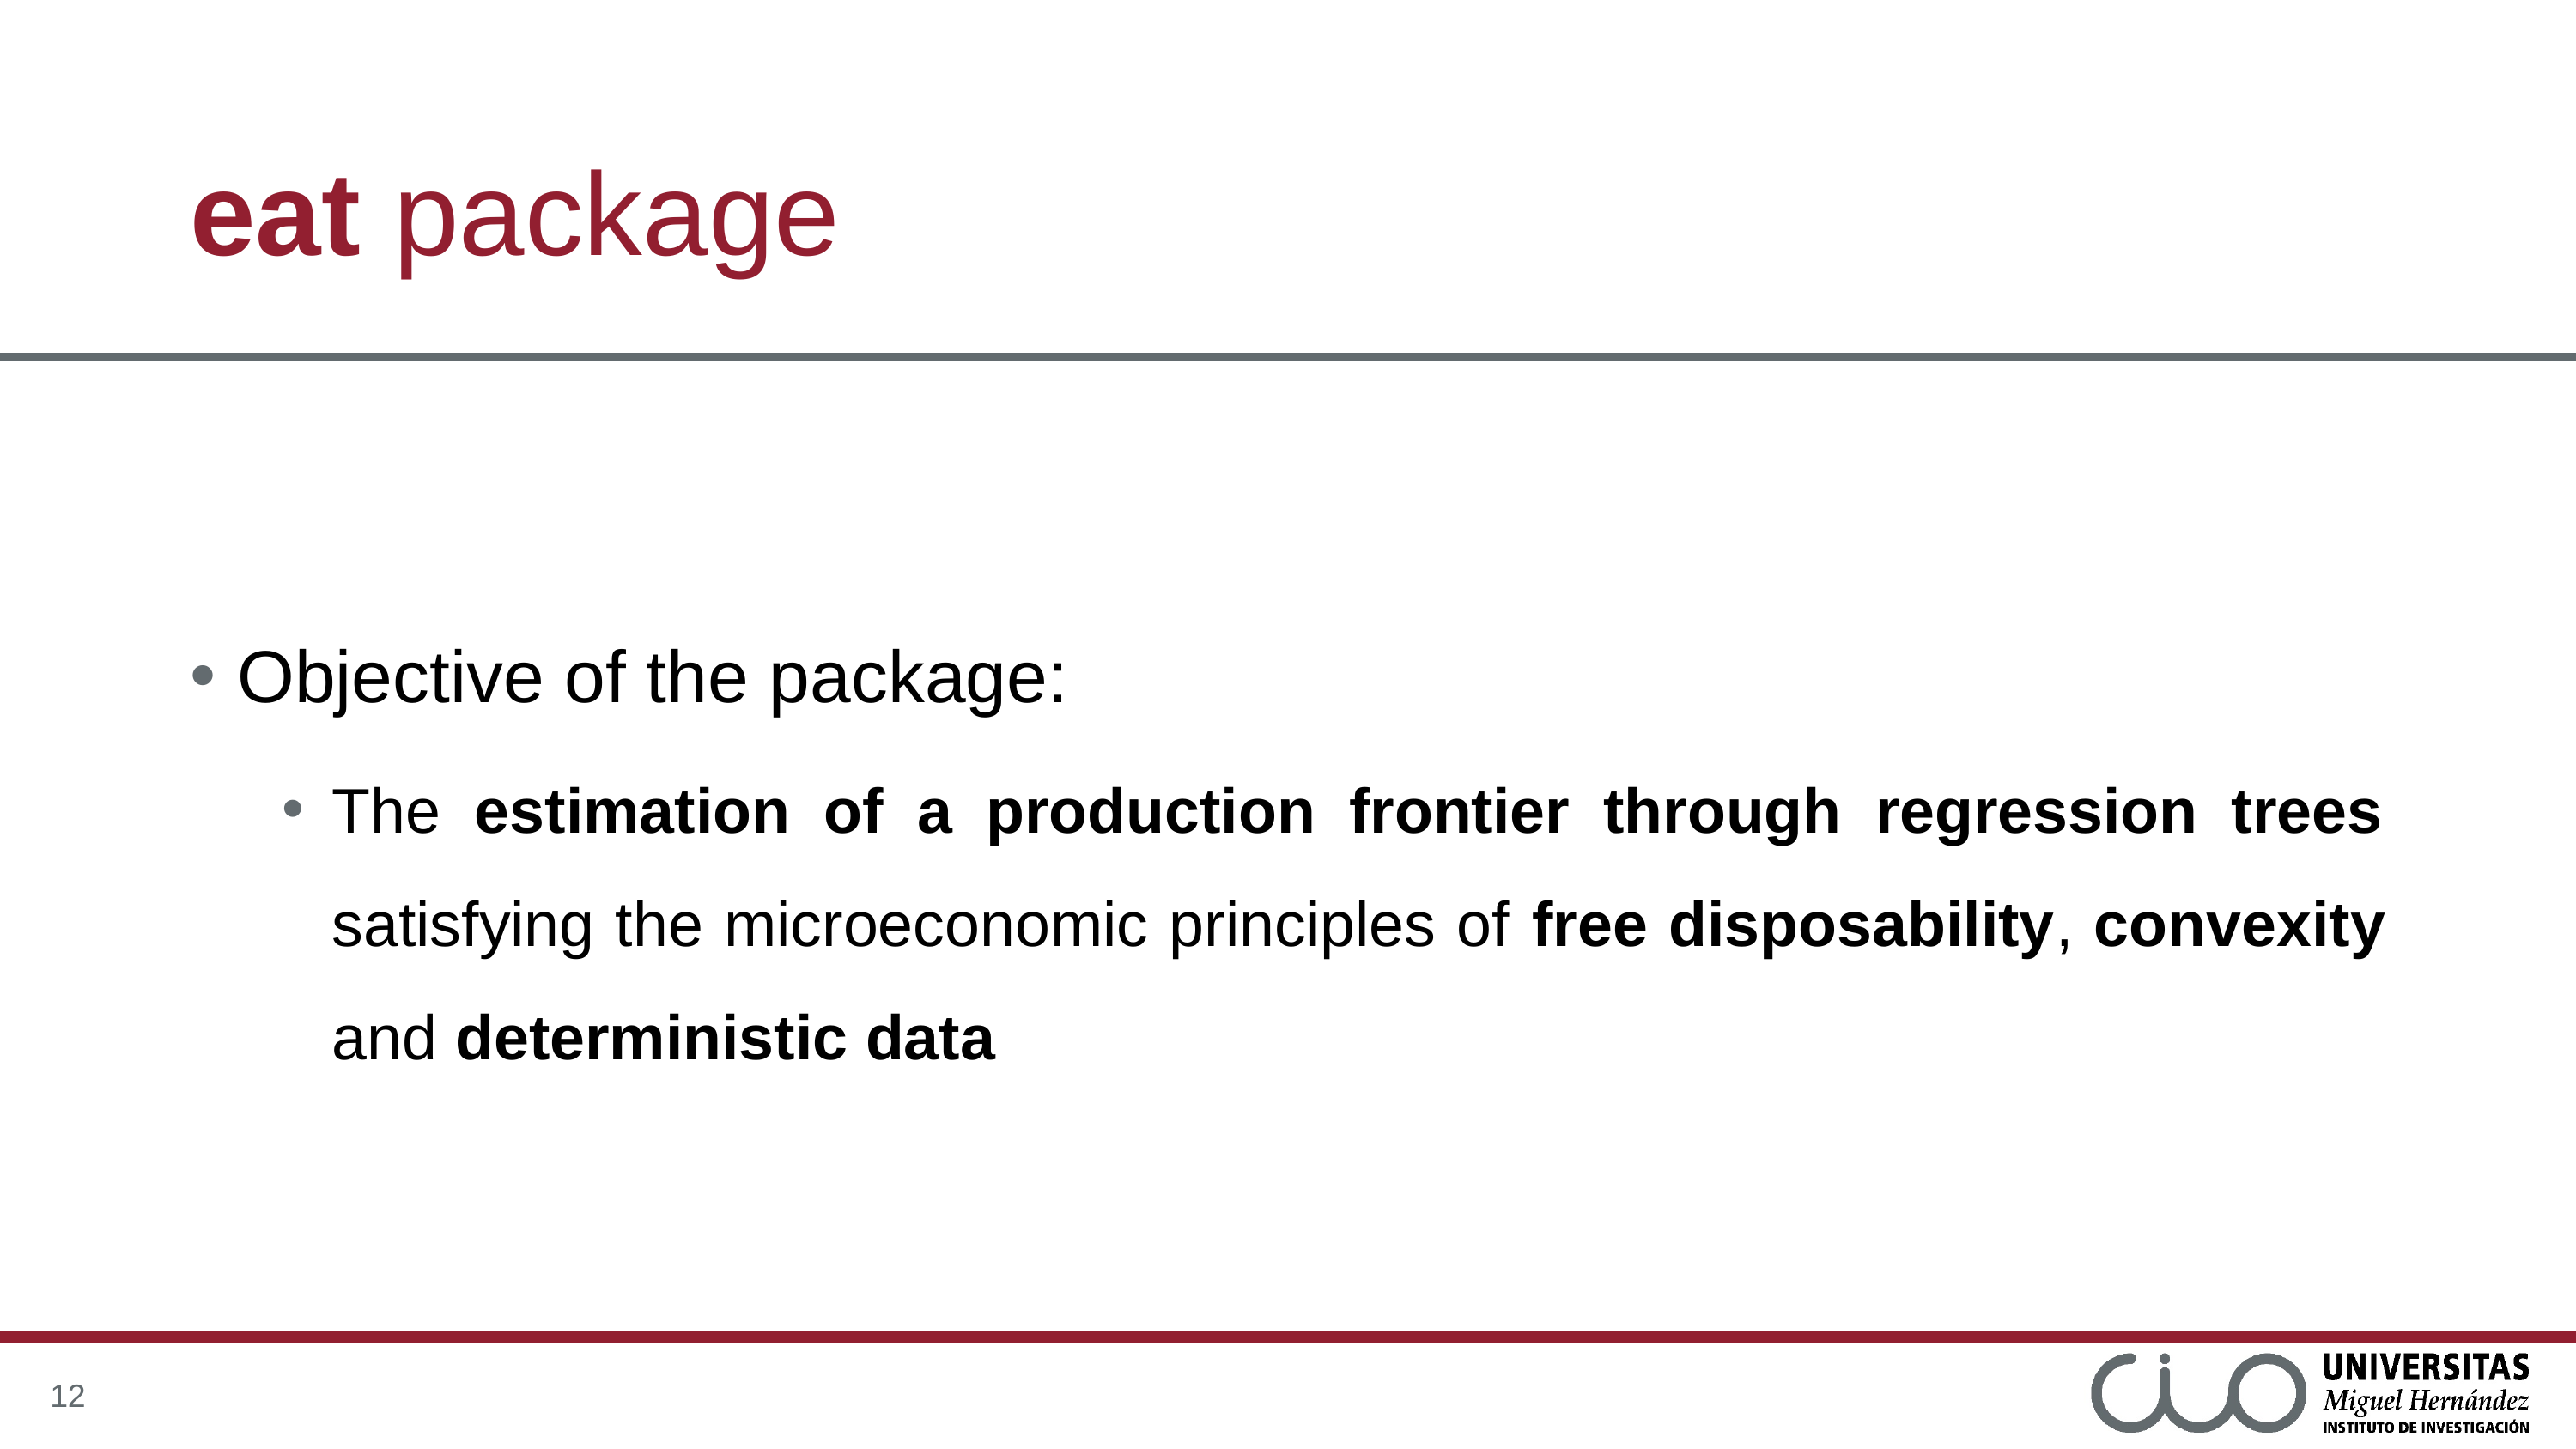

# eat package
Objective of the package:
The estimation of a production frontier through regression trees satisfying the microeconomic principles of free disposability, convexity and deterministic data

12